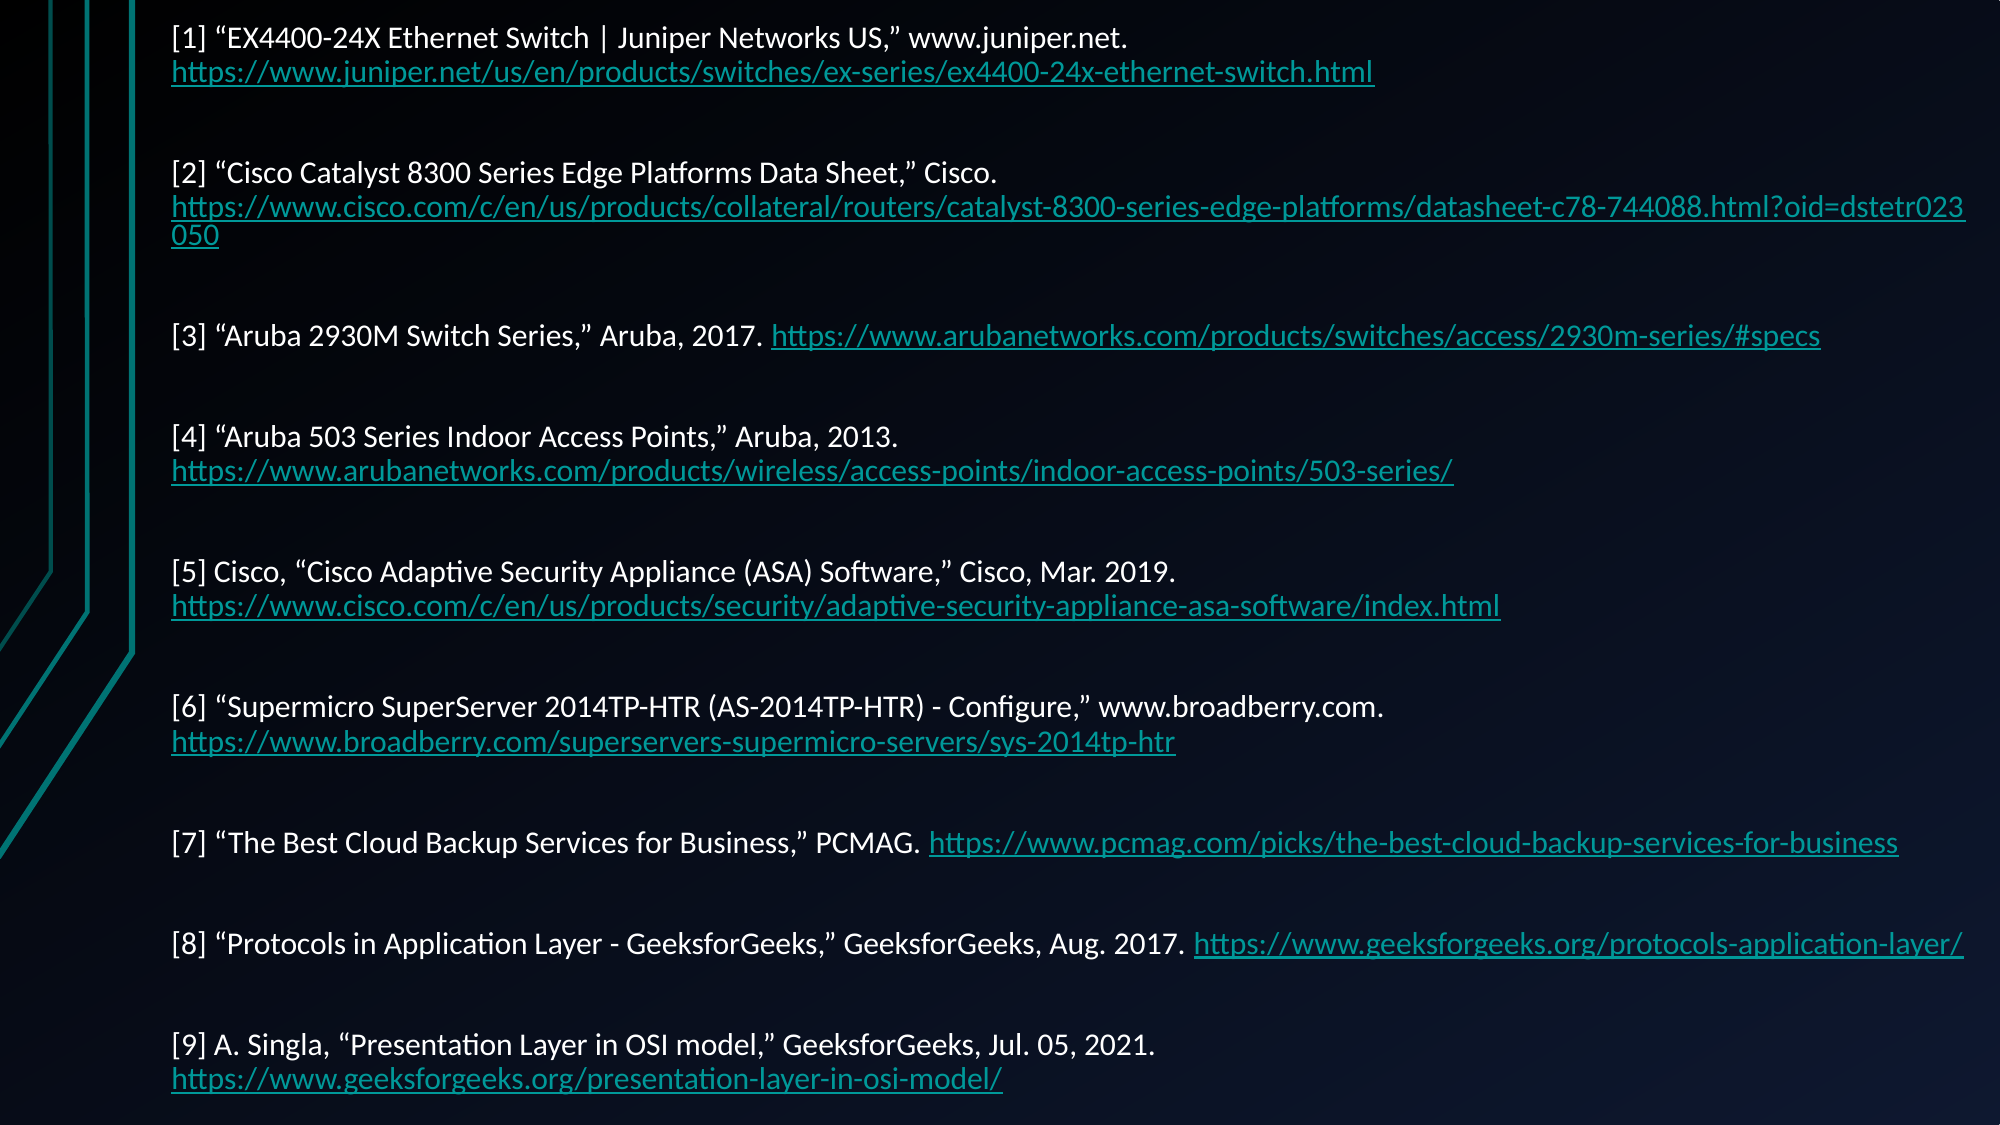

[1] “EX4400-24X Ethernet Switch | Juniper Networks US,” www.juniper.net. https://www.juniper.net/us/en/products/switches/ex-series/ex4400-24x-ethernet-switch.html
[2] “Cisco Catalyst 8300 Series Edge Platforms Data Sheet,” Cisco. https://www.cisco.com/c/en/us/products/collateral/routers/catalyst-8300-series-edge-platforms/datasheet-c78-744088.html?oid=dstetr023050
[3] “Aruba 2930M Switch Series,” Aruba, 2017. https://www.arubanetworks.com/products/switches/access/2930m-series/#specs
[4] “Aruba 503 Series Indoor Access Points,” Aruba, 2013. https://www.arubanetworks.com/products/wireless/access-points/indoor-access-points/503-series/
[5] Cisco, “Cisco Adaptive Security Appliance (ASA) Software,” Cisco, Mar. 2019. https://www.cisco.com/c/en/us/products/security/adaptive-security-appliance-asa-software/index.html
[6] “Supermicro SuperServer 2014TP-HTR (AS-2014TP-HTR) - Configure,” www.broadberry.com. https://www.broadberry.com/superservers-supermicro-servers/sys-2014tp-htr
[7] “The Best Cloud Backup Services for Business,” PCMAG. https://www.pcmag.com/picks/the-best-cloud-backup-services-for-business
[8] “Protocols in Application Layer - GeeksforGeeks,” GeeksforGeeks, Aug. 2017. https://www.geeksforgeeks.org/protocols-application-layer/
[9] A. Singla, “Presentation Layer in OSI model,” GeeksforGeeks, Jul. 05, 2021. https://www.geeksforgeeks.org/presentation-layer-in-osi-model/